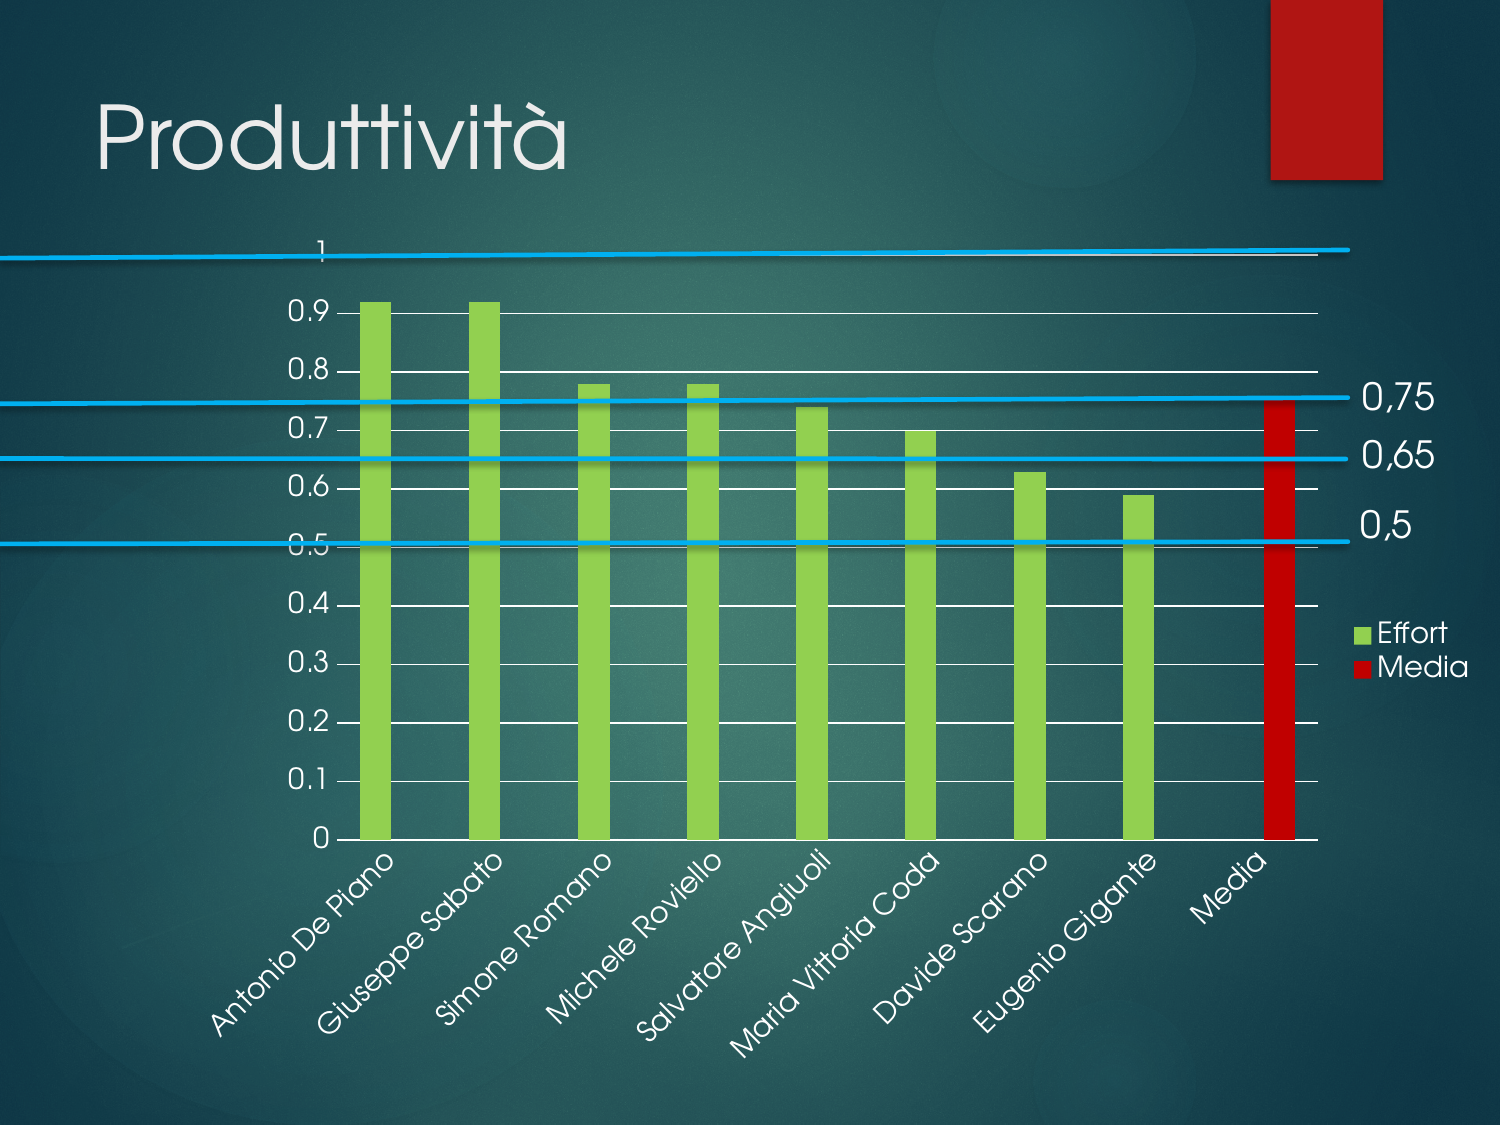

# Produttività

### Chart

| Category | Effort | Media  |
|---|---|---|
| Antonio De Piano | 0.92 | None |
| Giuseppe Sabato | 0.92 | None |
| Simone Romano | 0.78 | None |
| Michele Roviello | 0.78 | None |
| Salvatore Angiuoli | 0.74 | None |
| Maria Vittoria Coda | 0.7 | None |
| Davide Scarano | 0.63 | None |
| Eugenio Gigante | 0.59 | None |
| Media | None | 0.7575 |
0,75
0,65